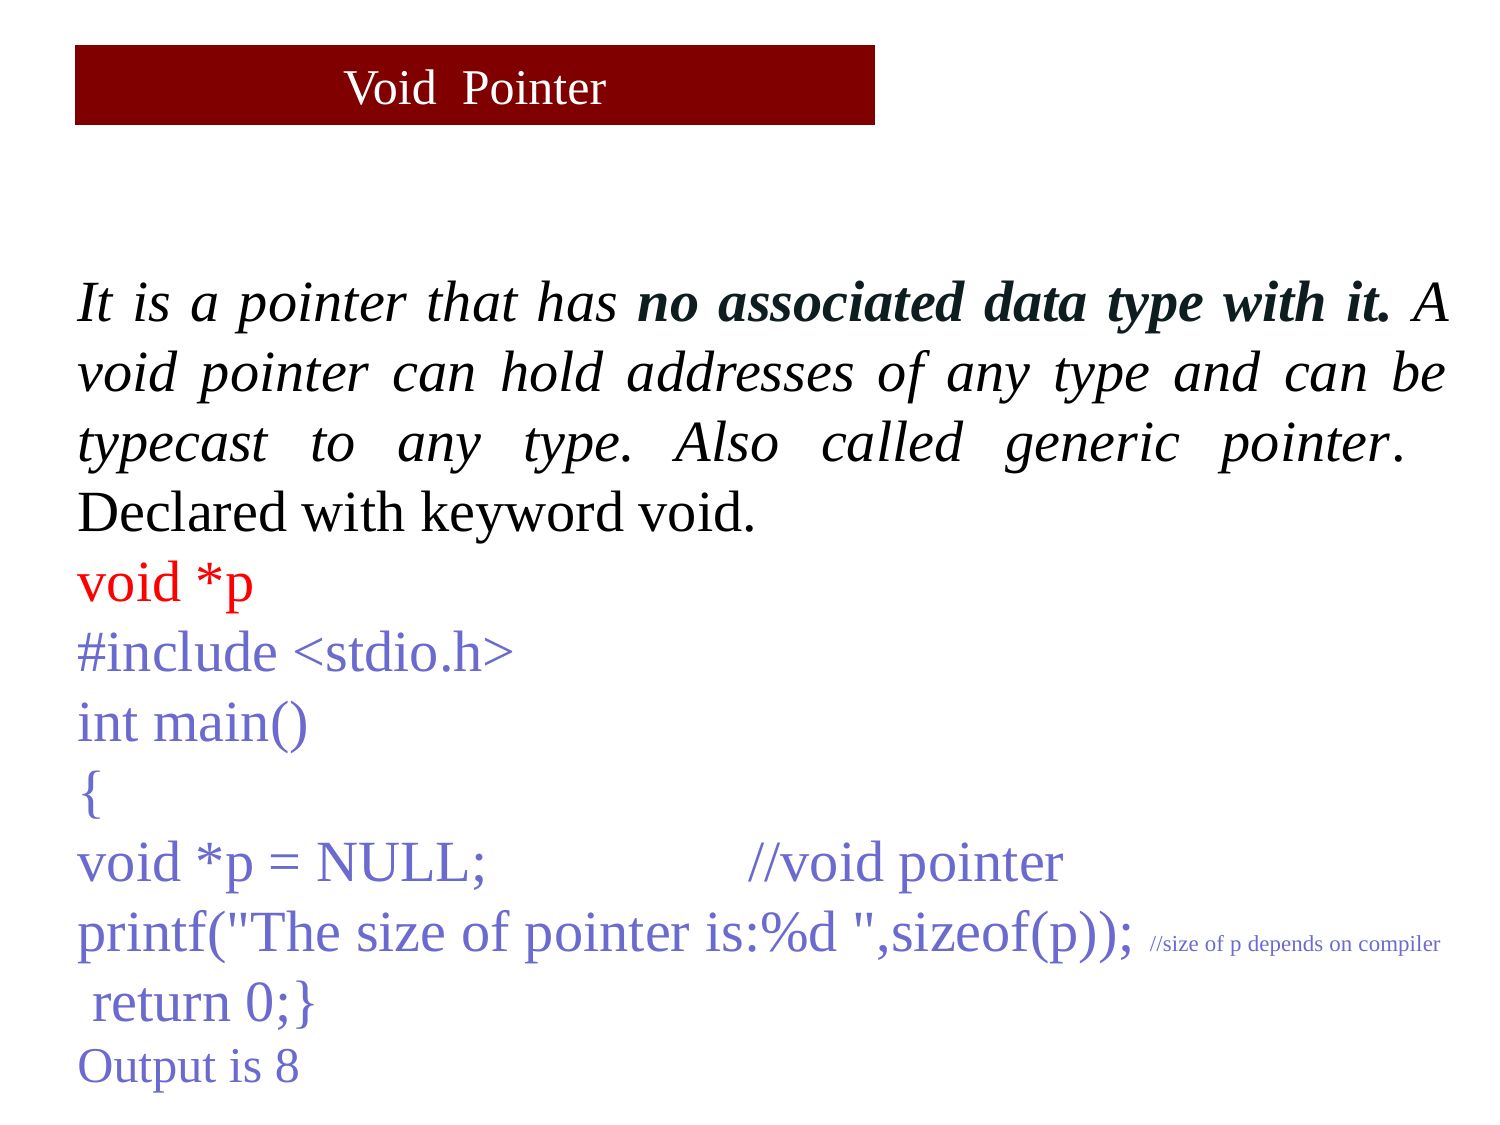

# Void  Pointer
It is a pointer that has no associated data type with it. A void pointer can hold addresses of any type and can be typecast to any type. Also called generic pointer.  Declared with keyword void.
void *p
#include <stdio.h>
int main()
{
void *p = NULL;                  //void pointer
printf("The size of pointer is:%d ",sizeof(p)); //size of p depends on compiler
 return 0;}
Output is 8